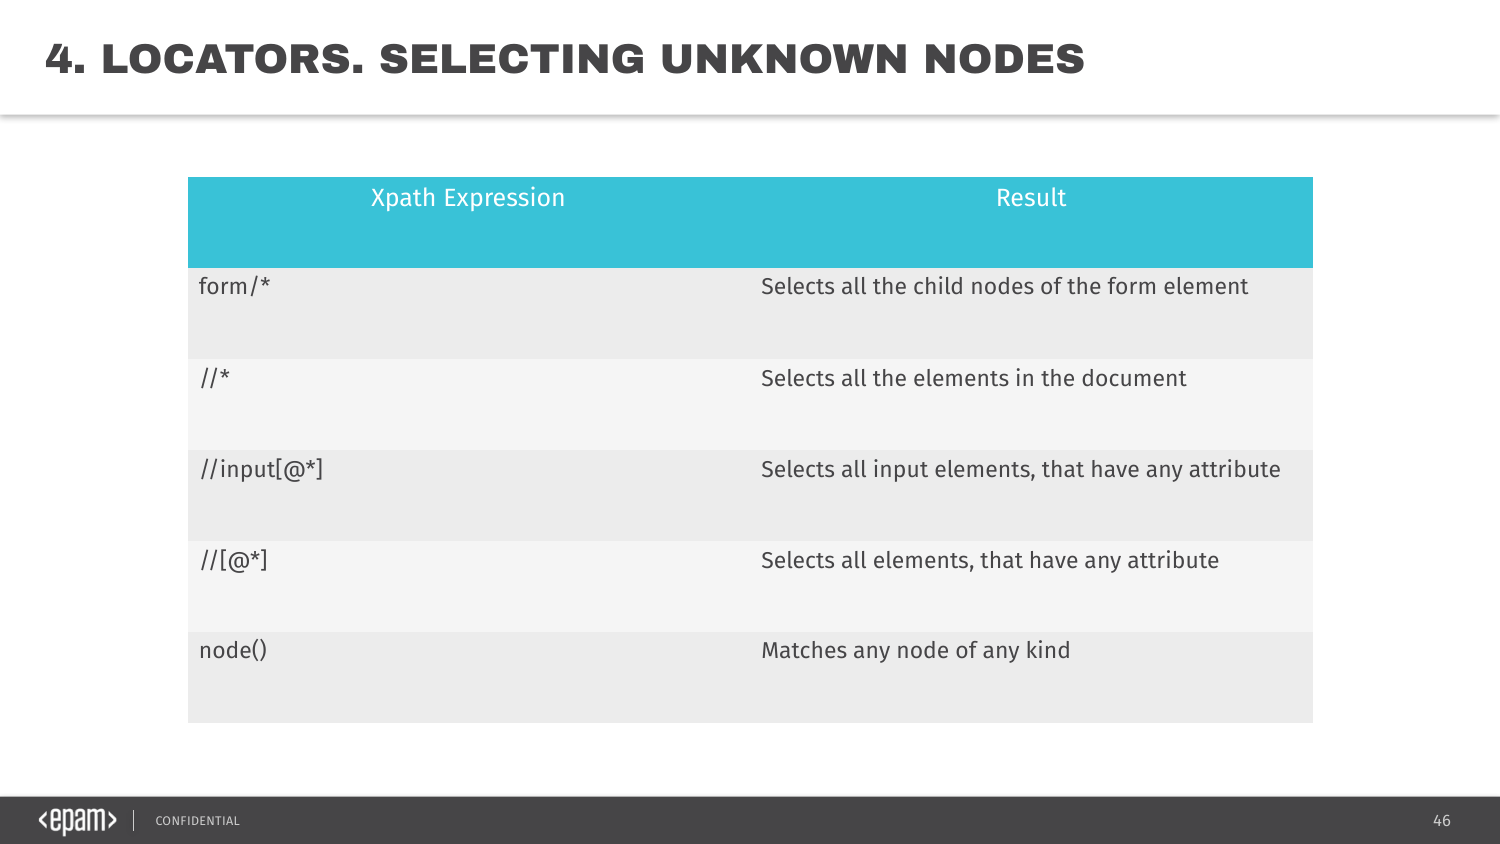

4. LOCATORS. SELECTING UNKNOWN NODES
| Xpath Expression | Result |
| --- | --- |
| form/\* | Selects all the child nodes of the form element |
| //\* | Selects all the elements in the document |
| //input[@\*] | Selects all input elements, that have any attribute |
| //[@\*] | Selects all elements, that have any attribute |
| node() | Matches any node of any kind |